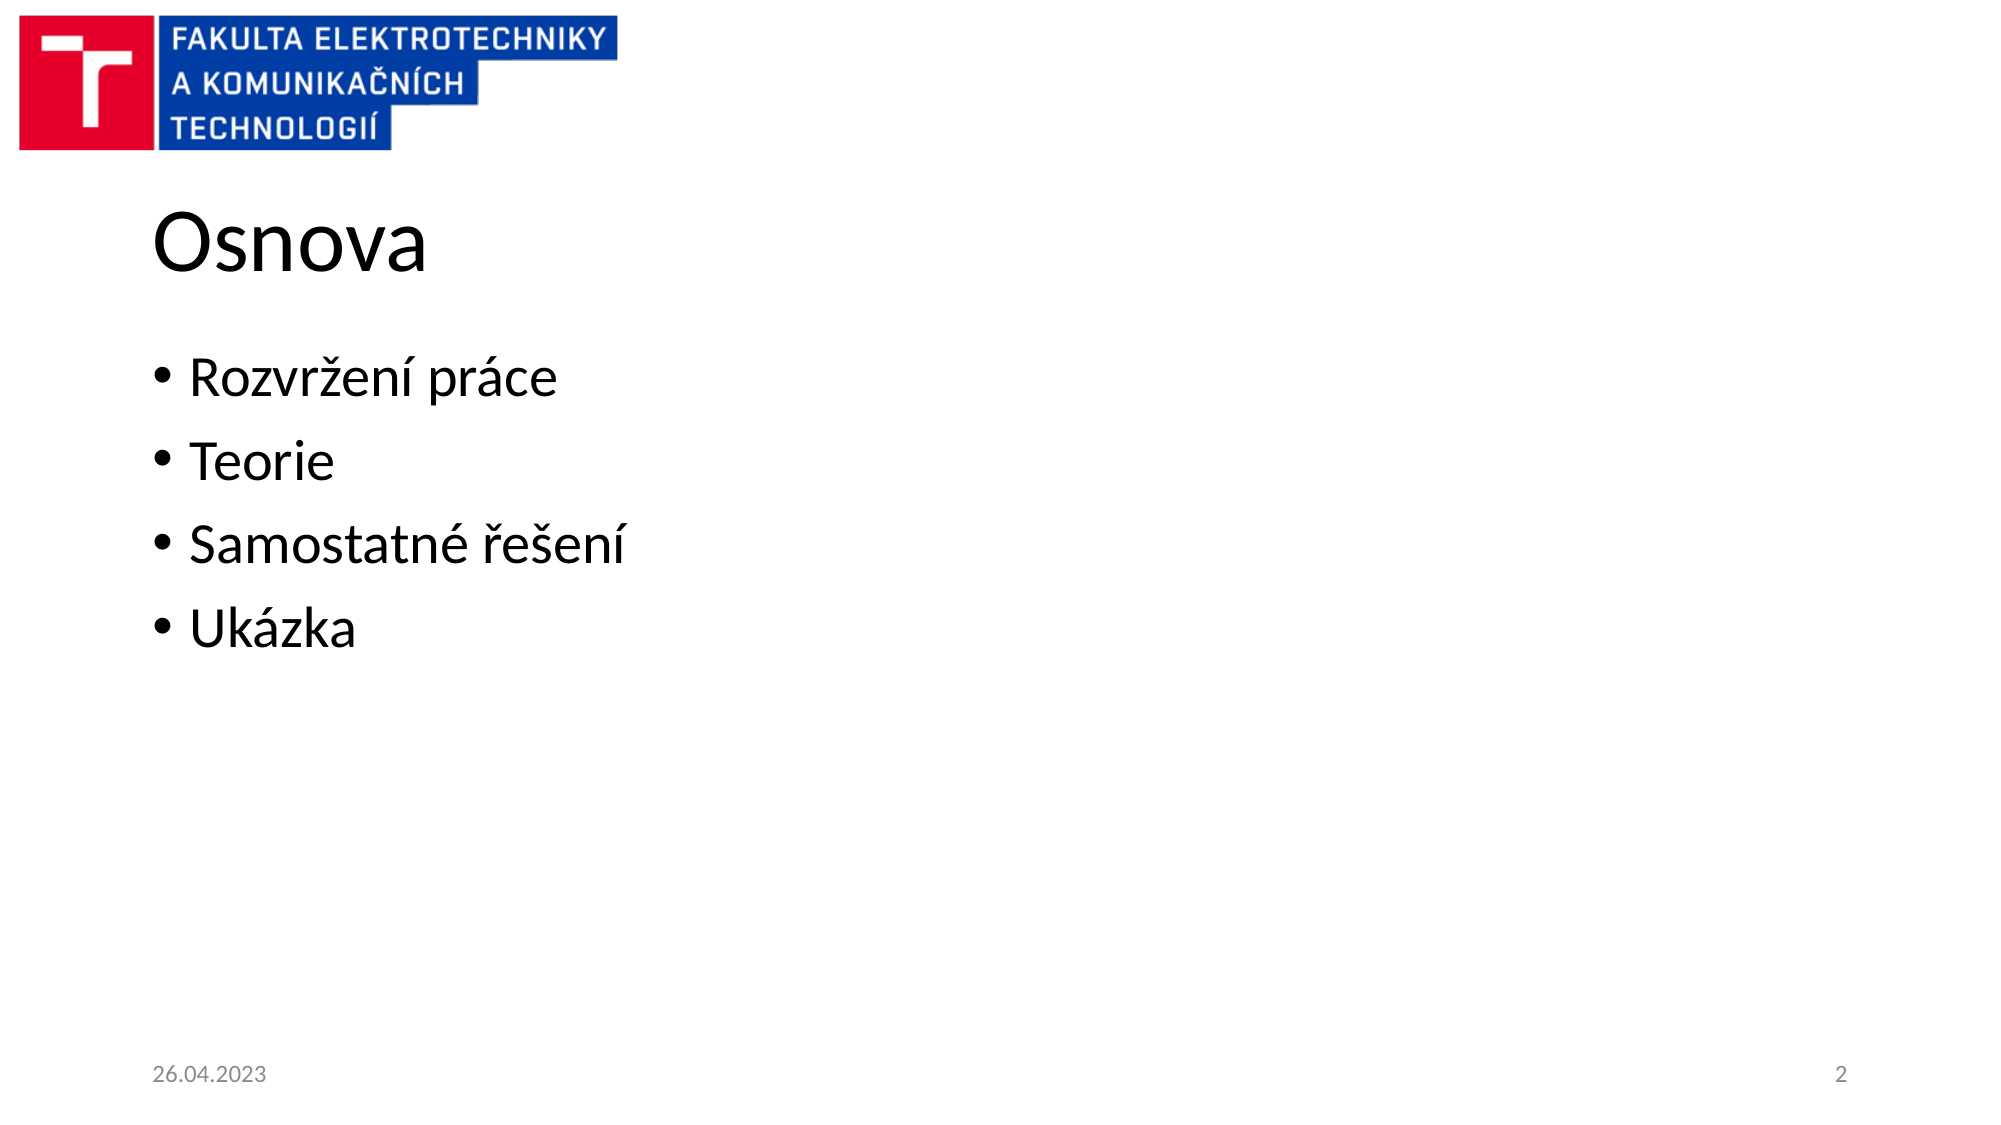

# Osnova
Rozvržení práce
Teorie
Samostatné řešení
Ukázka

26.04.2023
2